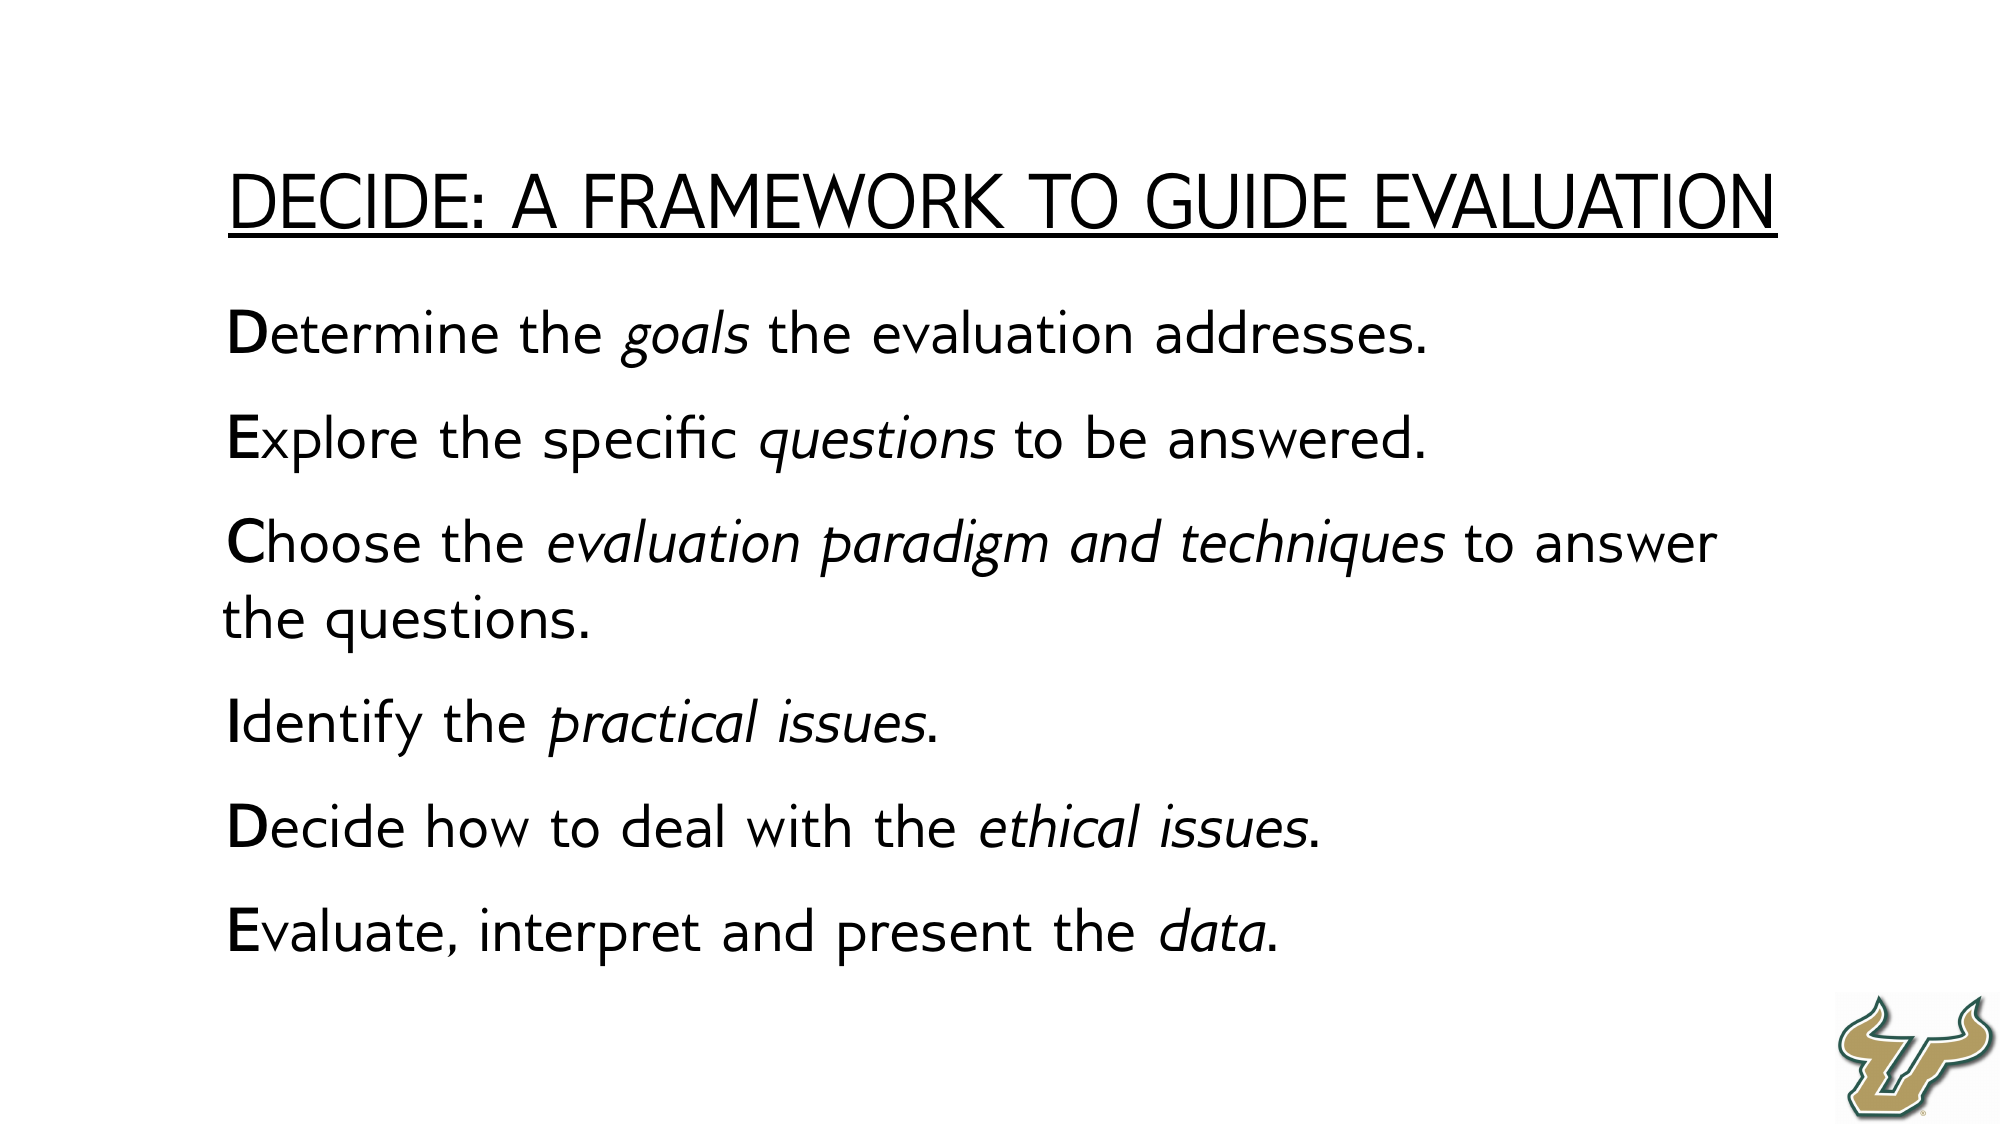

DECIDE: A framework to guide evaluation
Determine the goals the evaluation addresses.
Explore the specific questions to be answered.
Choose the evaluation paradigm and techniques to answer the questions.
Identify the practical issues.
Decide how to deal with the ethical issues.
Evaluate, interpret and present the data.